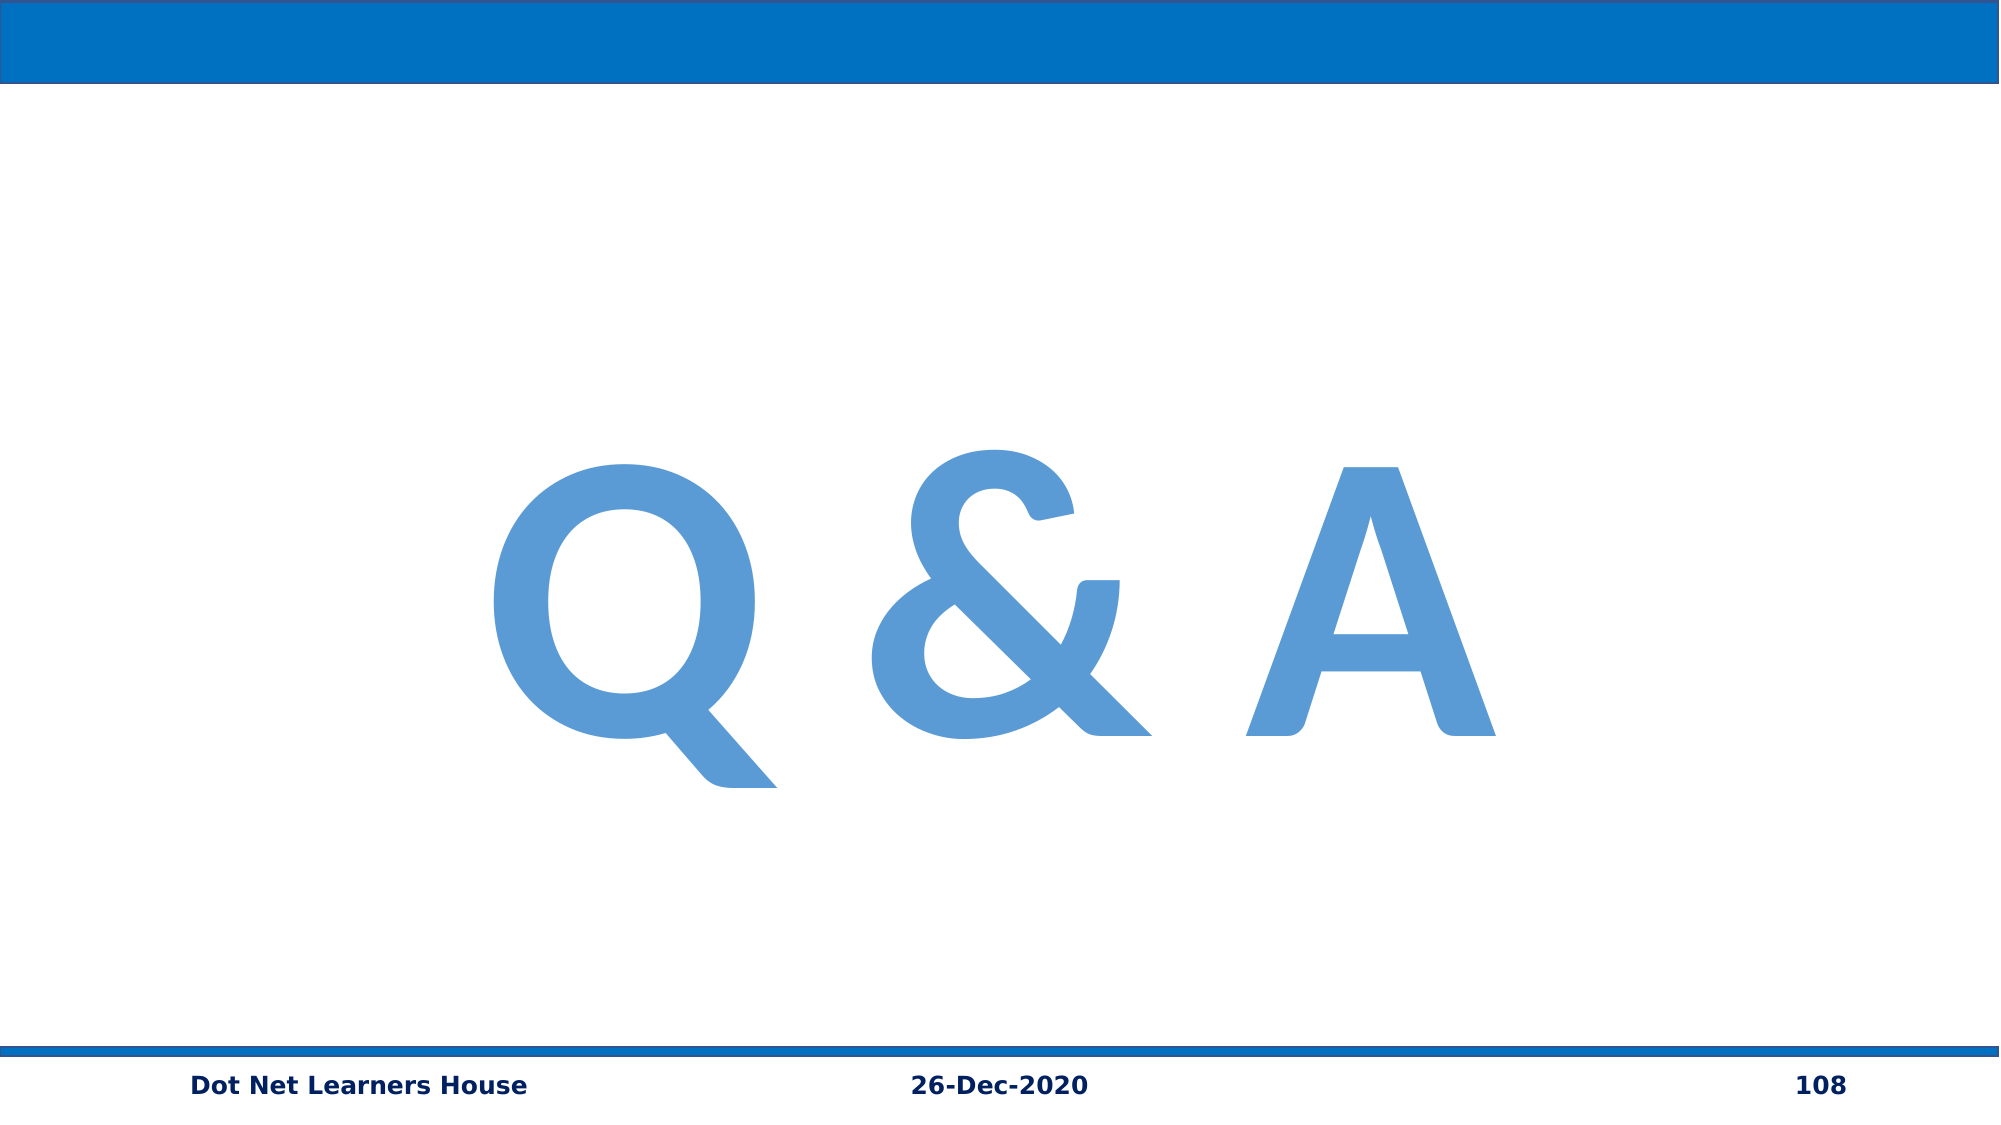

Q & A

26-Dec-2020
108
Dot Net Learners House